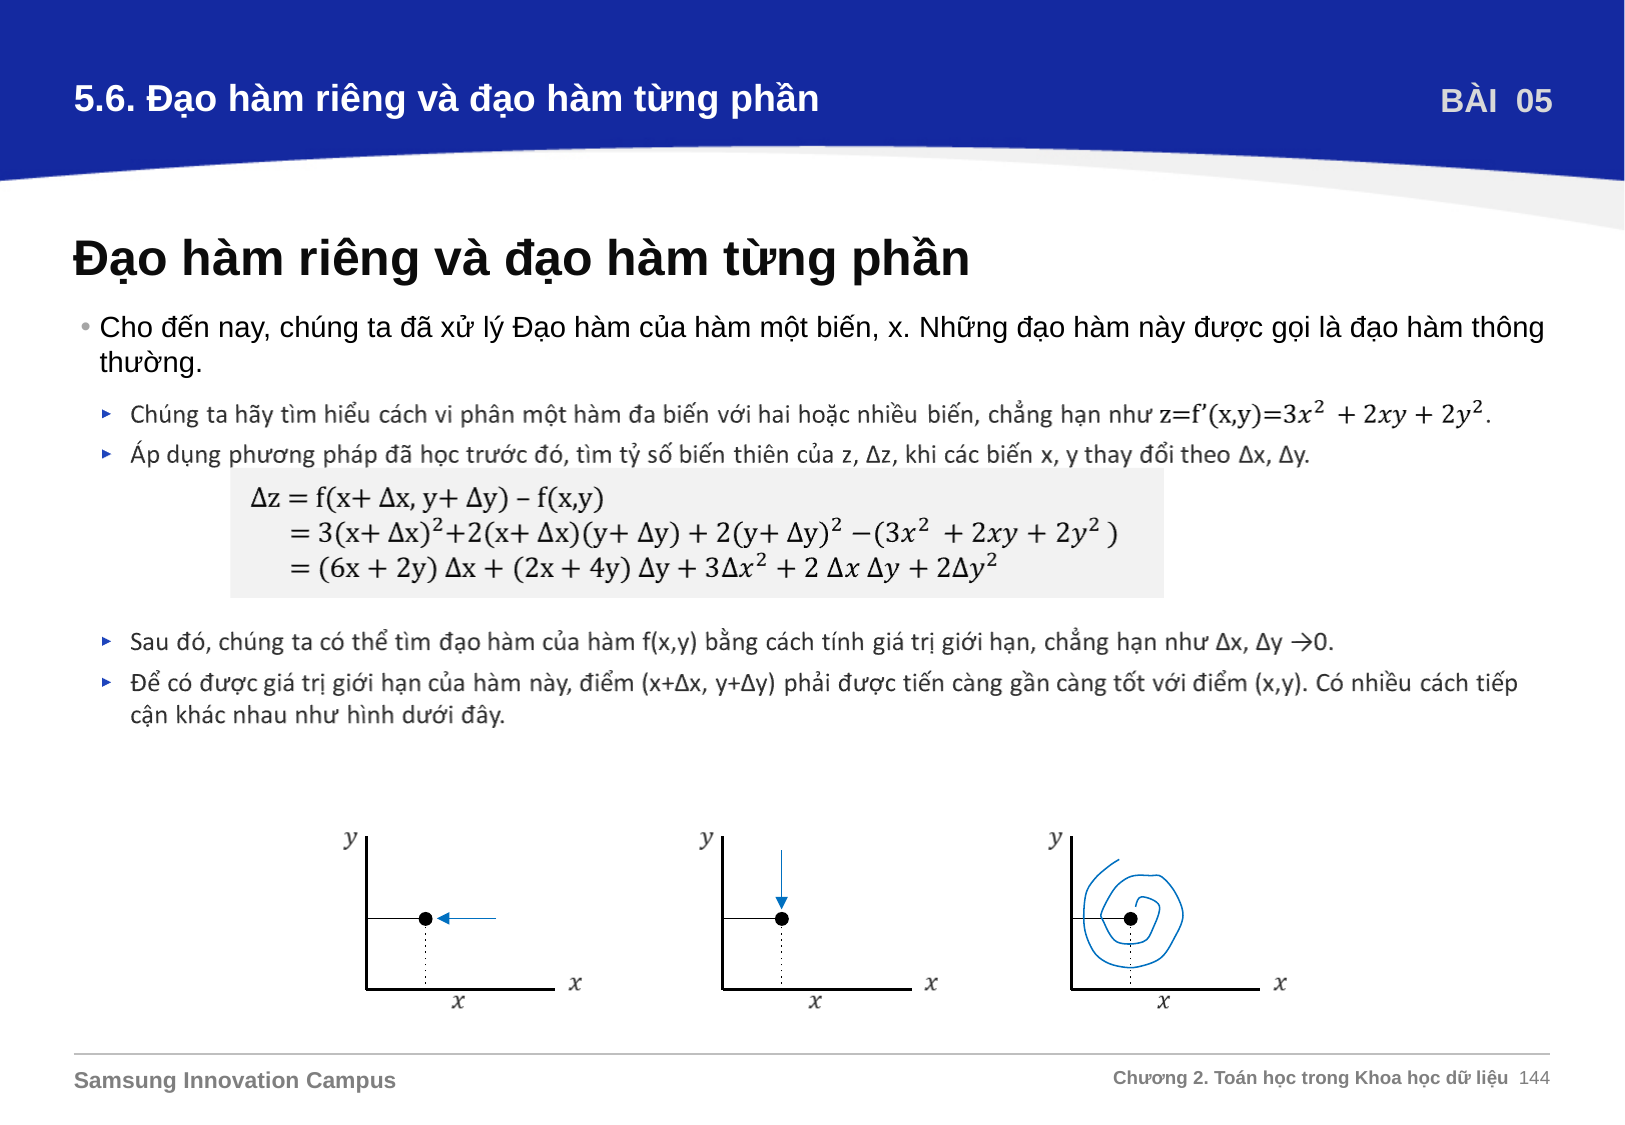

5.6. Đạo hàm riêng và đạo hàm từng phần
BÀI  05
Đạo hàm riêng và đạo hàm từng phần
Cho đến nay, chúng ta đã xử lý Đạo hàm của hàm một biến, x. Những đạo hàm này được gọi là đạo hàm thông thường.